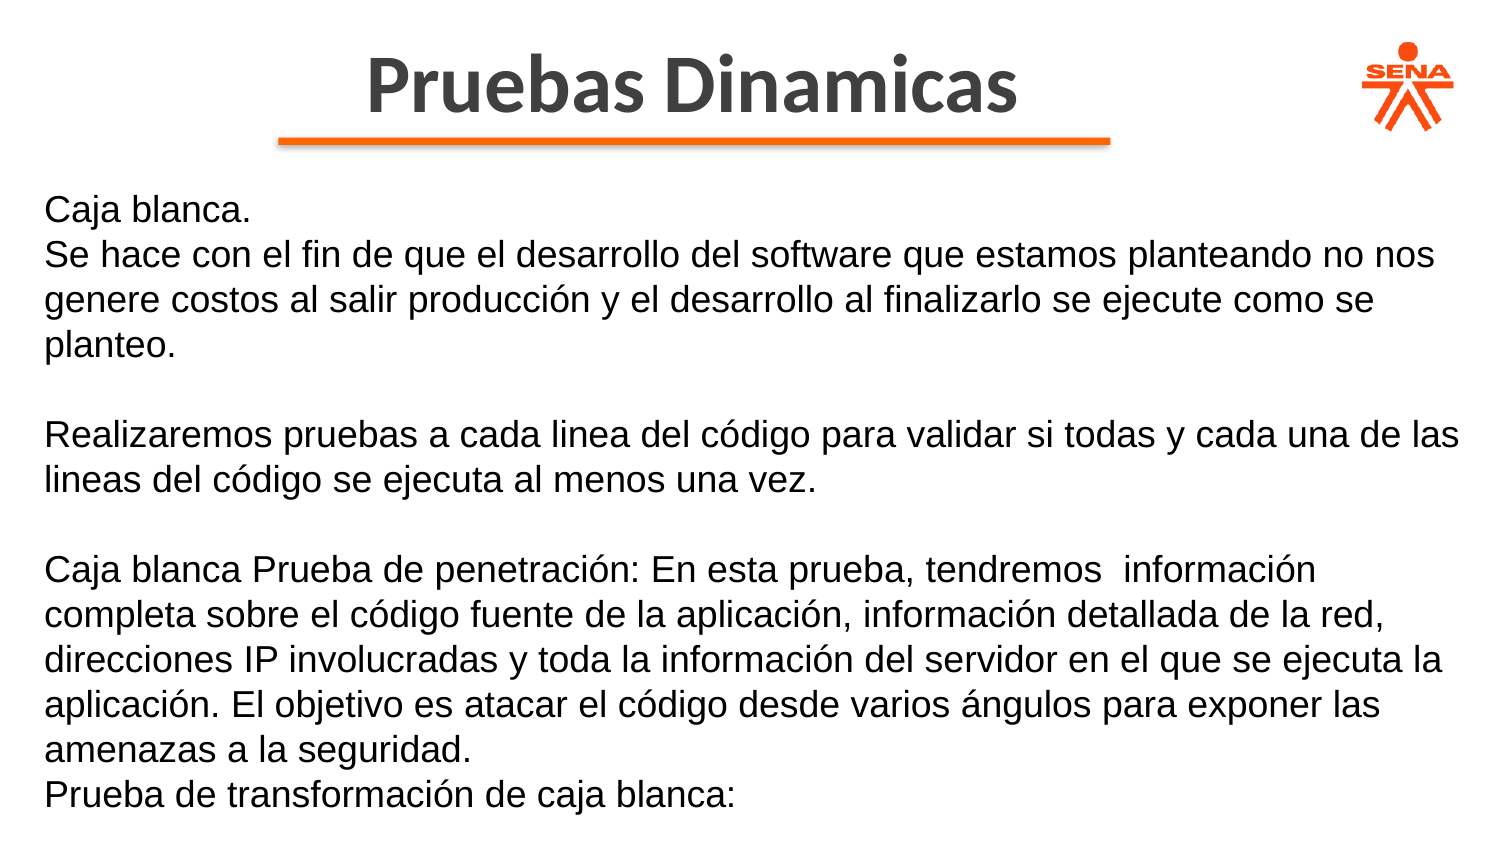

Pruebas Dinamicas

Caja blanca.
Se hace con el fin de que el desarrollo del software que estamos planteando no nos genere costos al salir producción y el desarrollo al finalizarlo se ejecute como se planteo.
Realizaremos pruebas a cada linea del código para validar si todas y cada una de las lineas del código se ejecuta al menos una vez.
Caja blanca Prueba de penetración: En esta prueba, tendremos  información completa sobre el código fuente de la aplicación, información detallada de la red, direcciones IP involucradas y toda la información del servidor en el que se ejecuta la aplicación. El objetivo es atacar el código desde varios ángulos para exponer las amenazas a la seguridad.
Prueba de transformación de caja blanca: